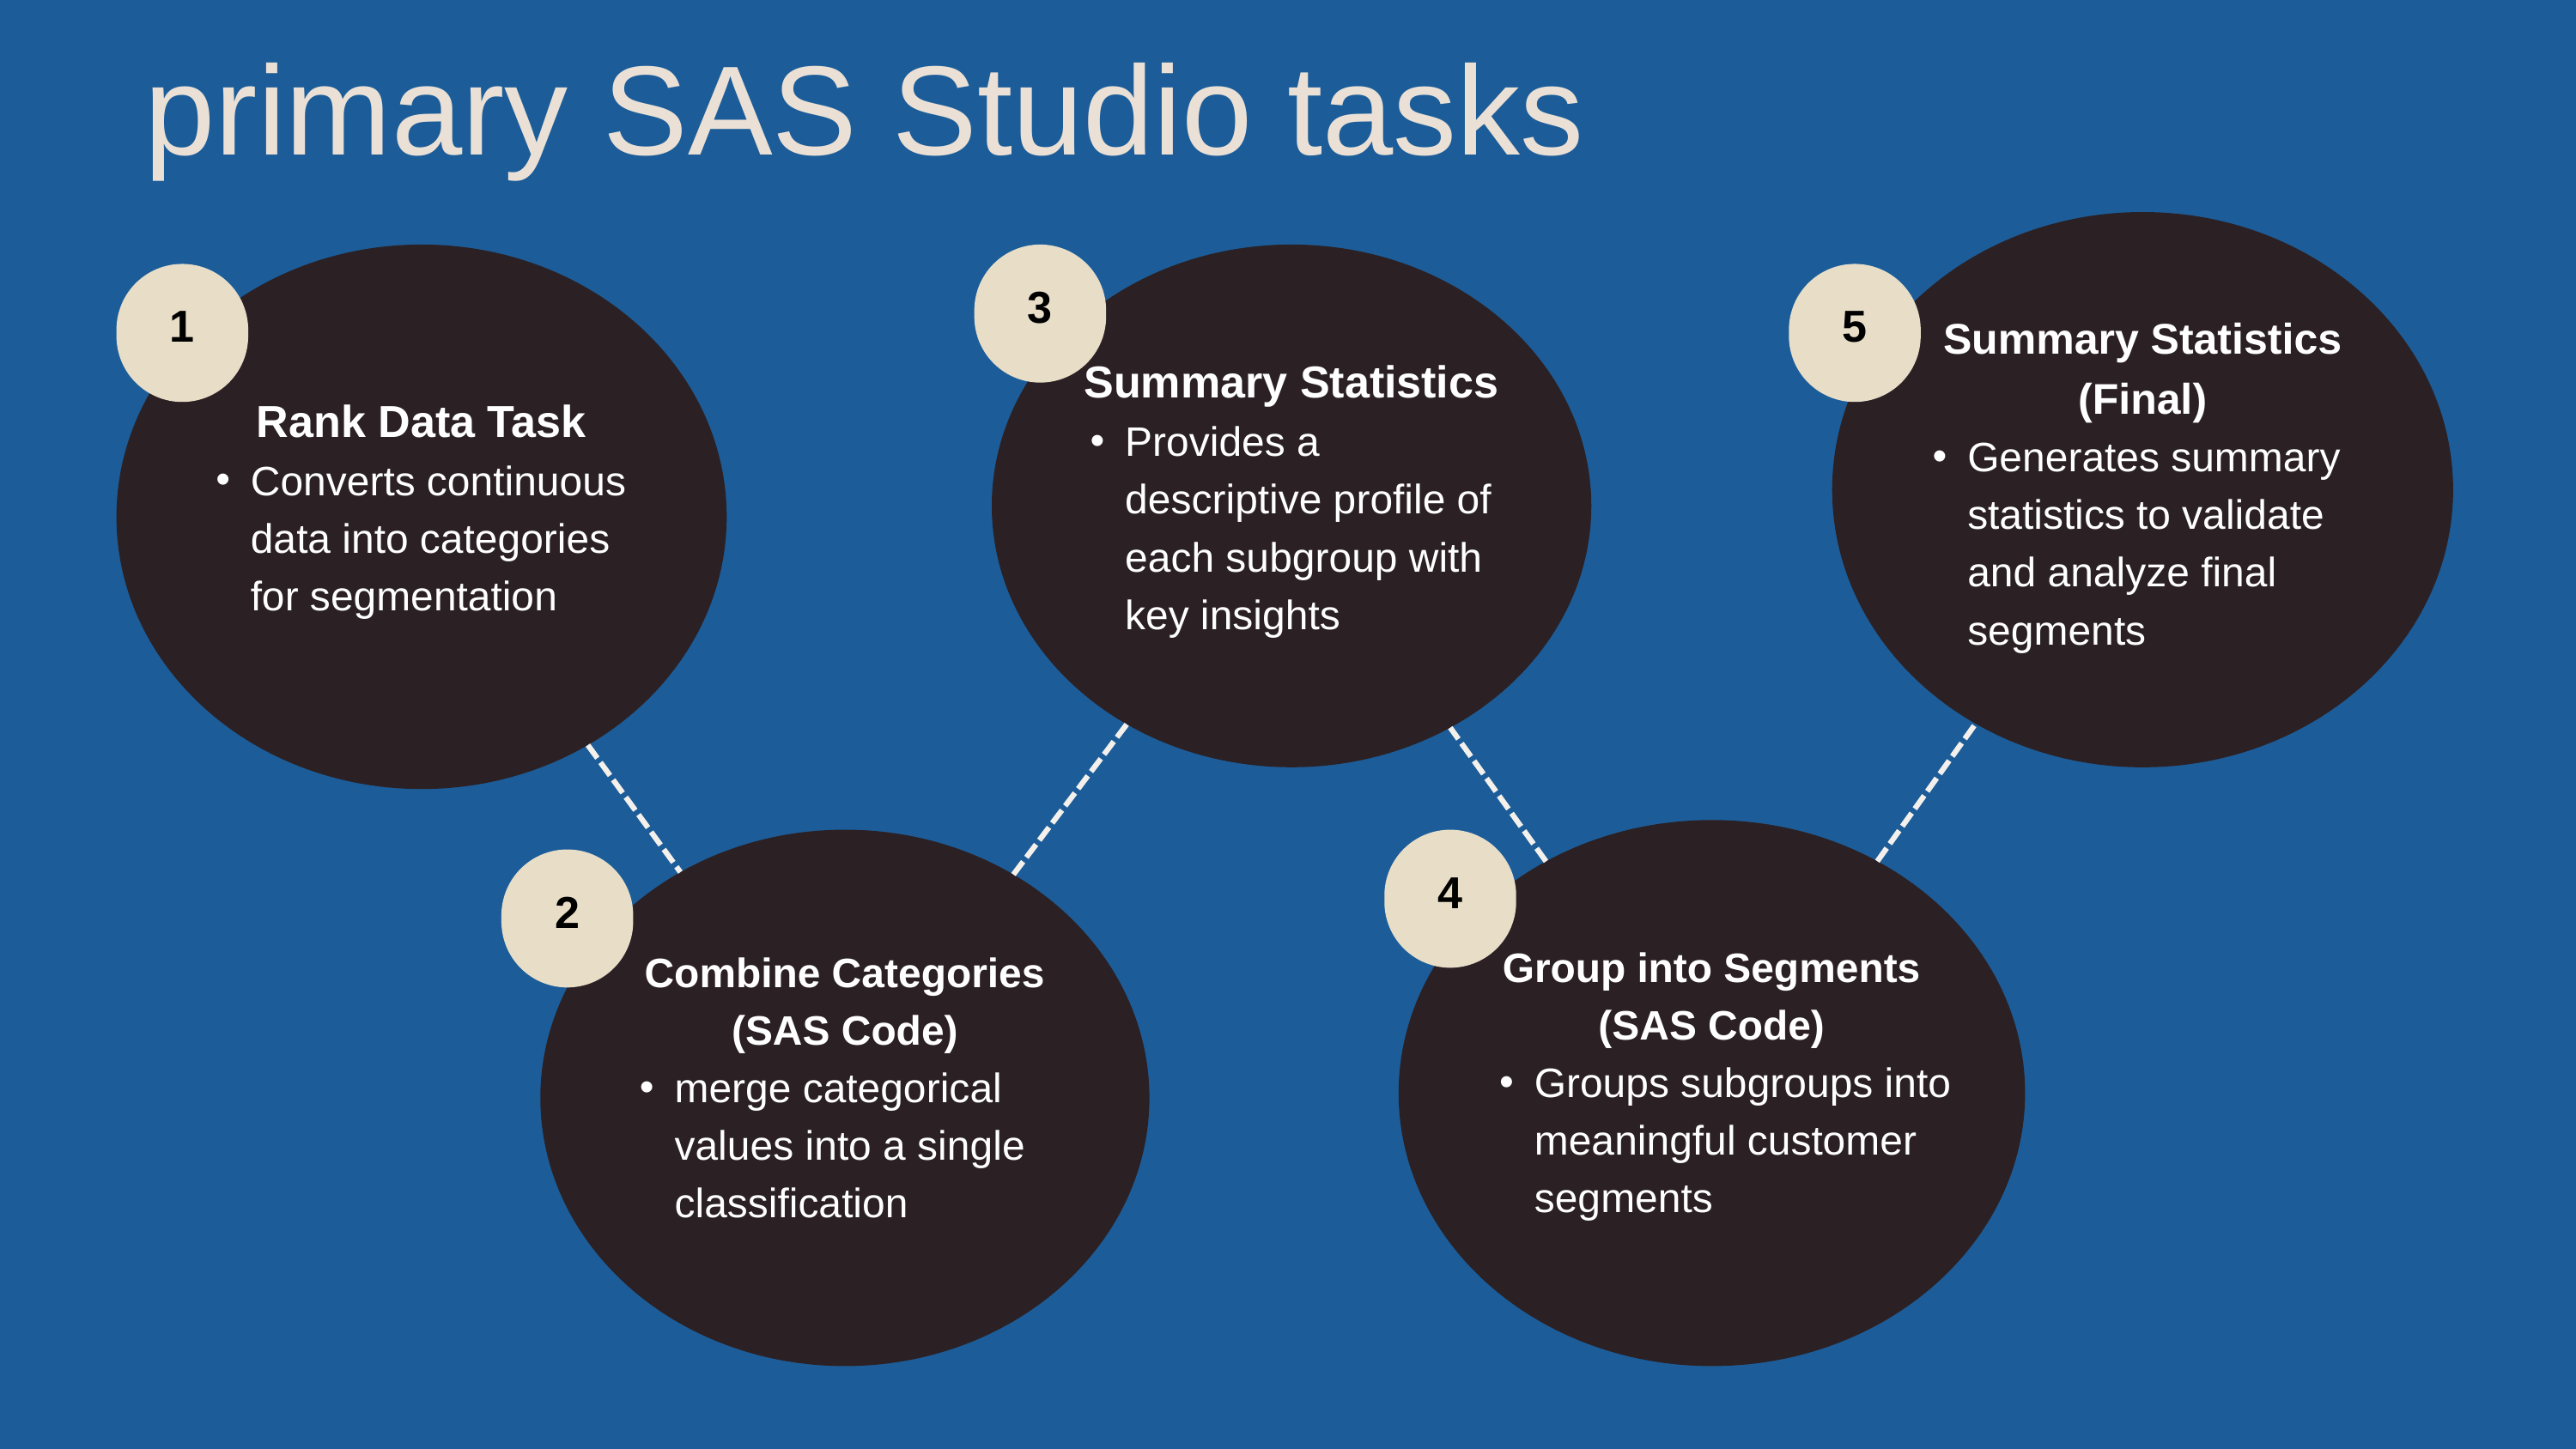

primary SAS Studio tasks

Summary Statistics (Final)
Generates summary statistics to validate and analyze final segments

Rank Data Task
Converts continuous data into categories for segmentation

3

Summary Statistics
Provides a descriptive profile of each subgroup with key insights

1

5

Group into Segments
(SAS Code)
Groups subgroups into meaningful customer segments

Combine Categories (SAS Code)
merge categorical values into a single classification

4

2